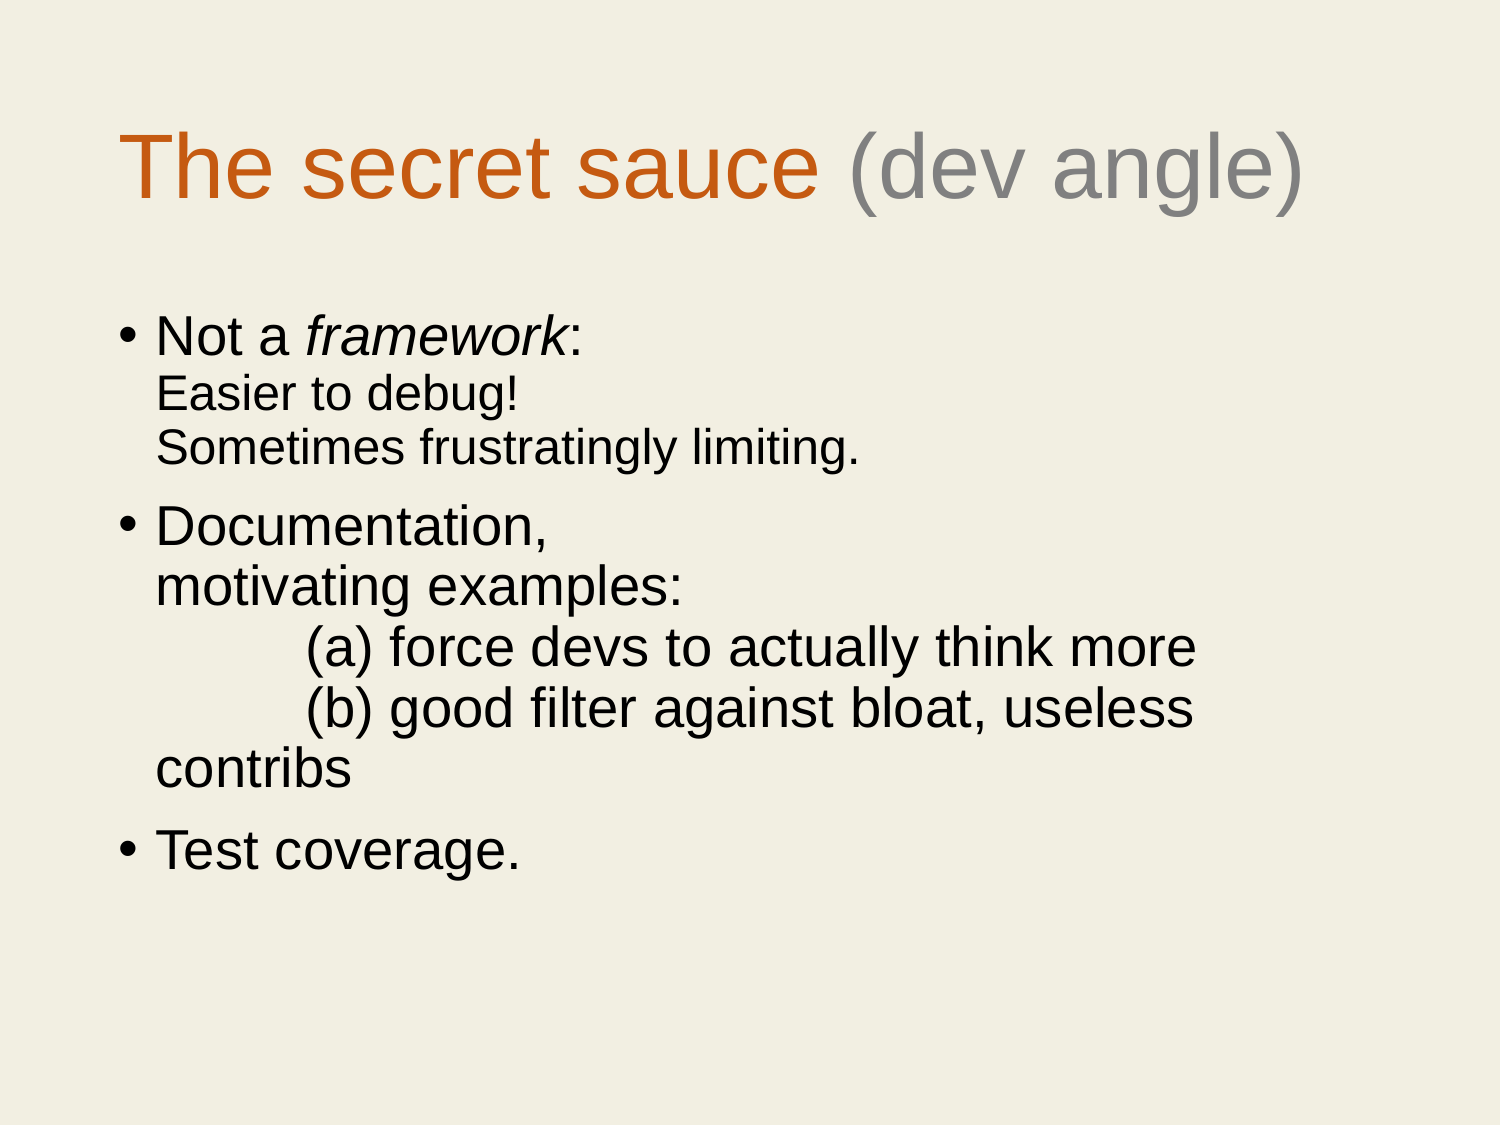

# The secret sauce (dev angle)
Not a framework:
Easier to debug!
Sometimes frustratingly limiting.
Documentation,
motivating examples:
	(a) force devs to actually think more
	(b) good filter against bloat, useless contribs
Test coverage.